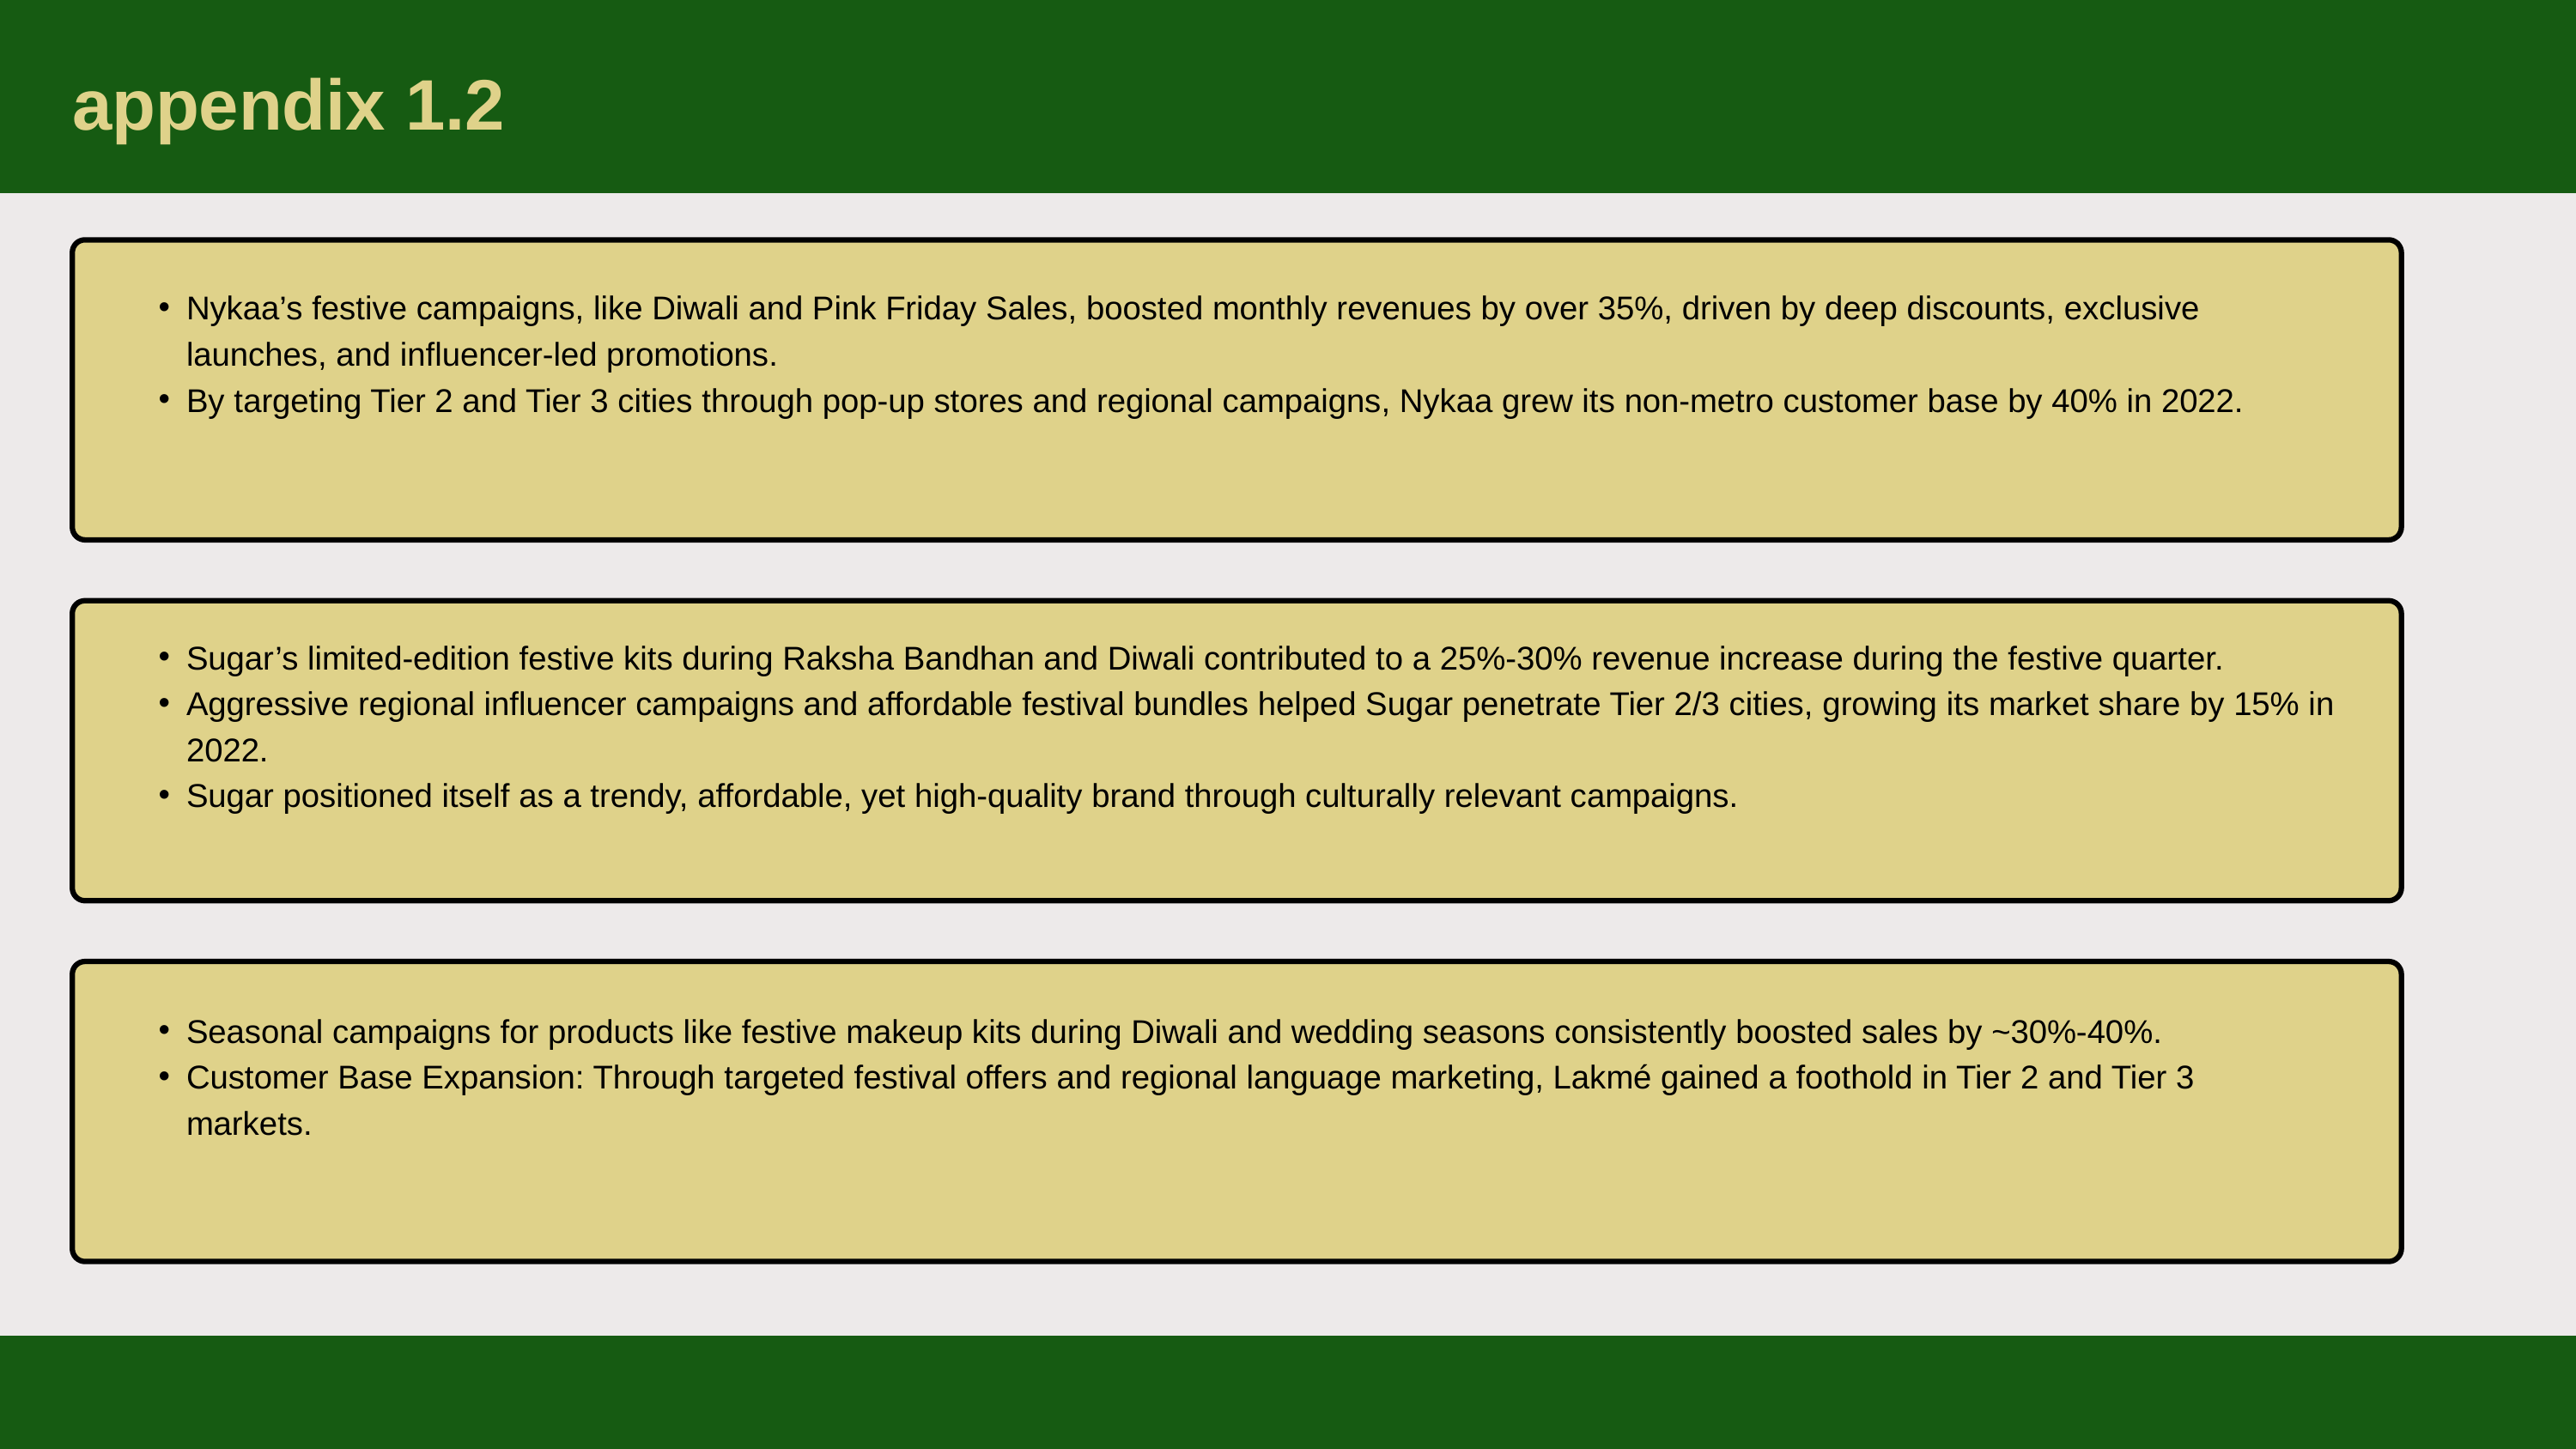

appendix 1.2

Nykaa’s festive campaigns, like Diwali and Pink Friday Sales, boosted monthly revenues by over 35%, driven by deep discounts, exclusive launches, and influencer-led promotions.
By targeting Tier 2 and Tier 3 cities through pop-up stores and regional campaigns, Nykaa grew its non-metro customer base by 40% in 2022.

Sugar’s limited-edition festive kits during Raksha Bandhan and Diwali contributed to a 25%-30% revenue increase during the festive quarter.
Aggressive regional influencer campaigns and affordable festival bundles helped Sugar penetrate Tier 2/3 cities, growing its market share by 15% in 2022.
Sugar positioned itself as a trendy, affordable, yet high-quality brand through culturally relevant campaigns.

Seasonal campaigns for products like festive makeup kits during Diwali and wedding seasons consistently boosted sales by ~30%-40%.
Customer Base Expansion: Through targeted festival offers and regional language marketing, Lakmé gained a foothold in Tier 2 and Tier 3 markets.